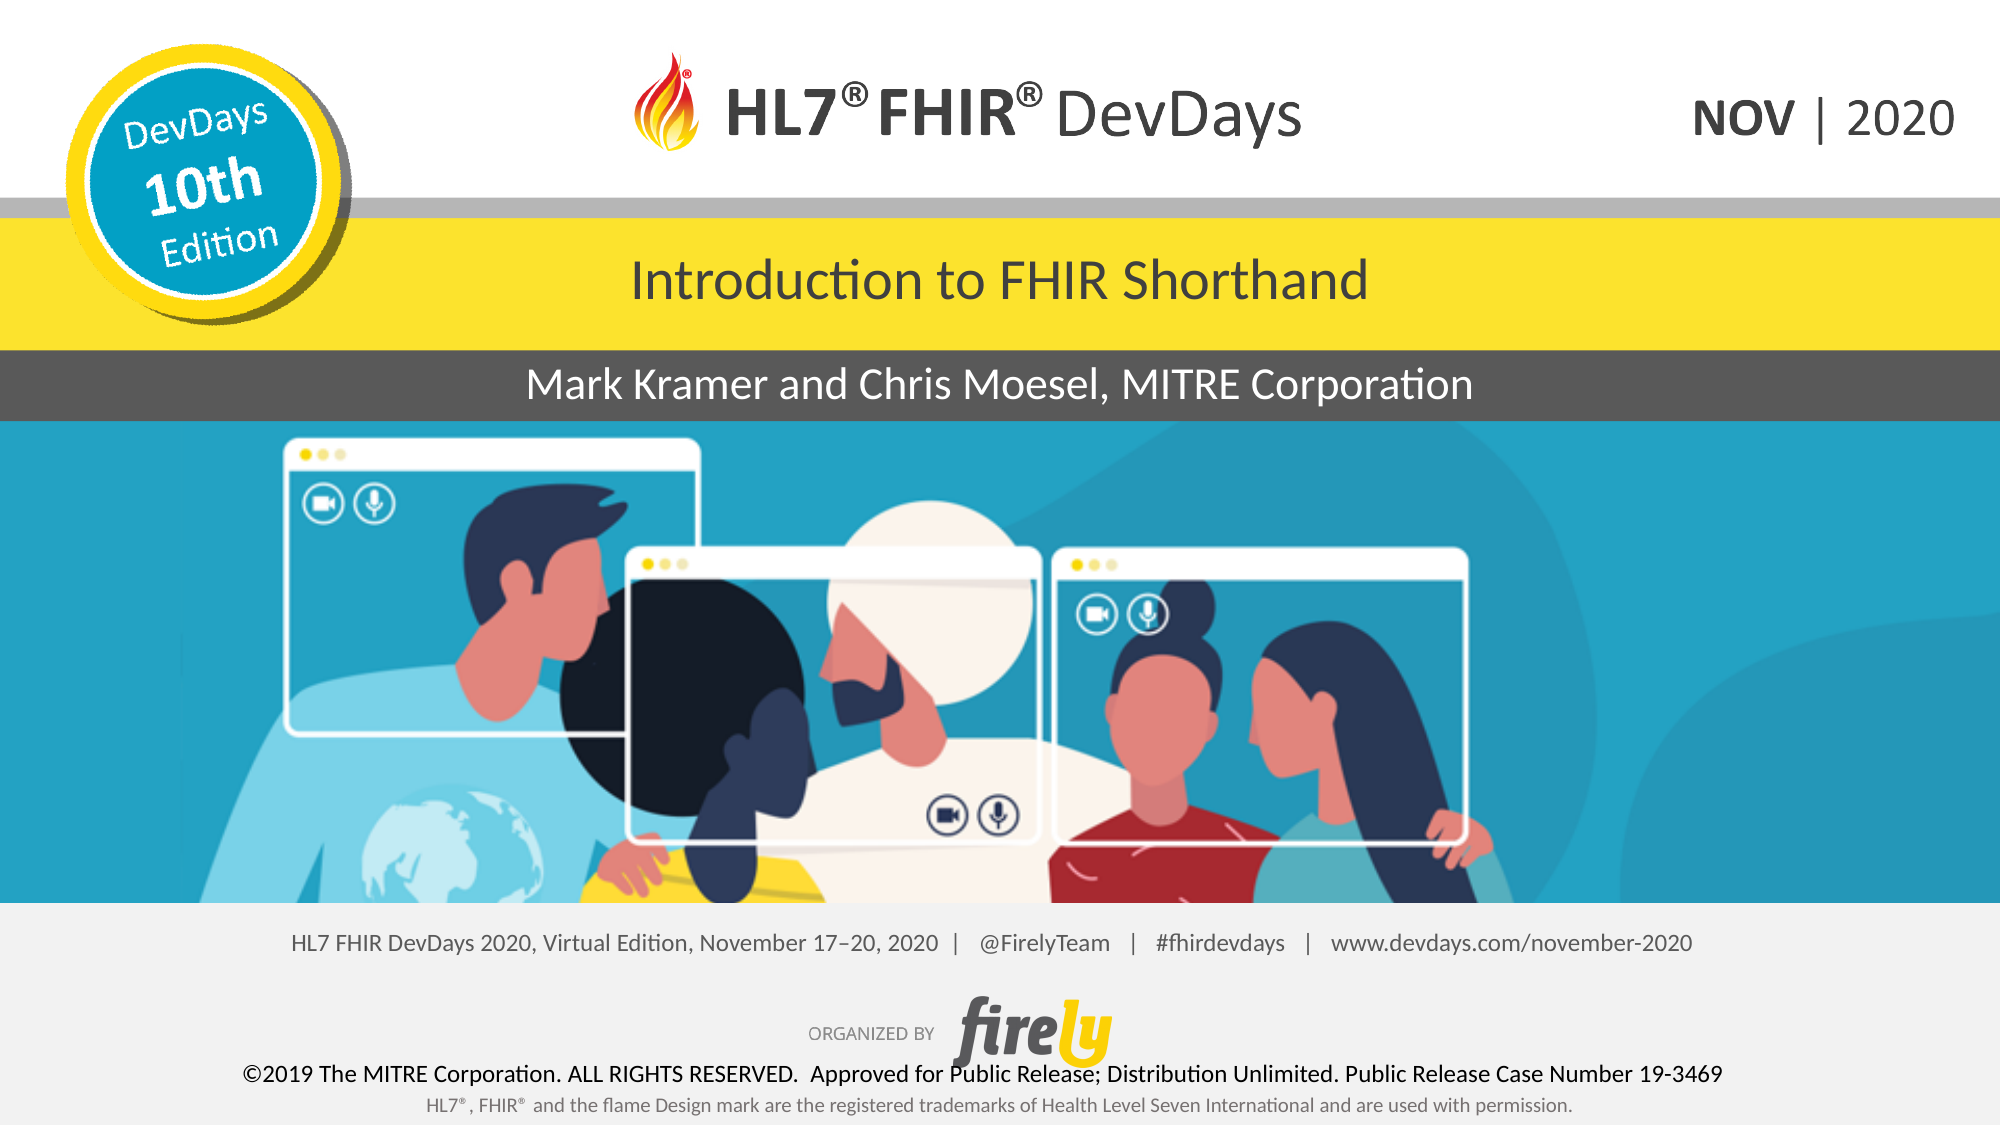

Introduction to FHIR Shorthand
# Mark Kramer and Chris Moesel, MITRE Corporation
©2019 The MITRE Corporation. ALL RIGHTS RESERVED.  Approved for Public Release; Distribution Unlimited. Public Release Case Number 19-3469